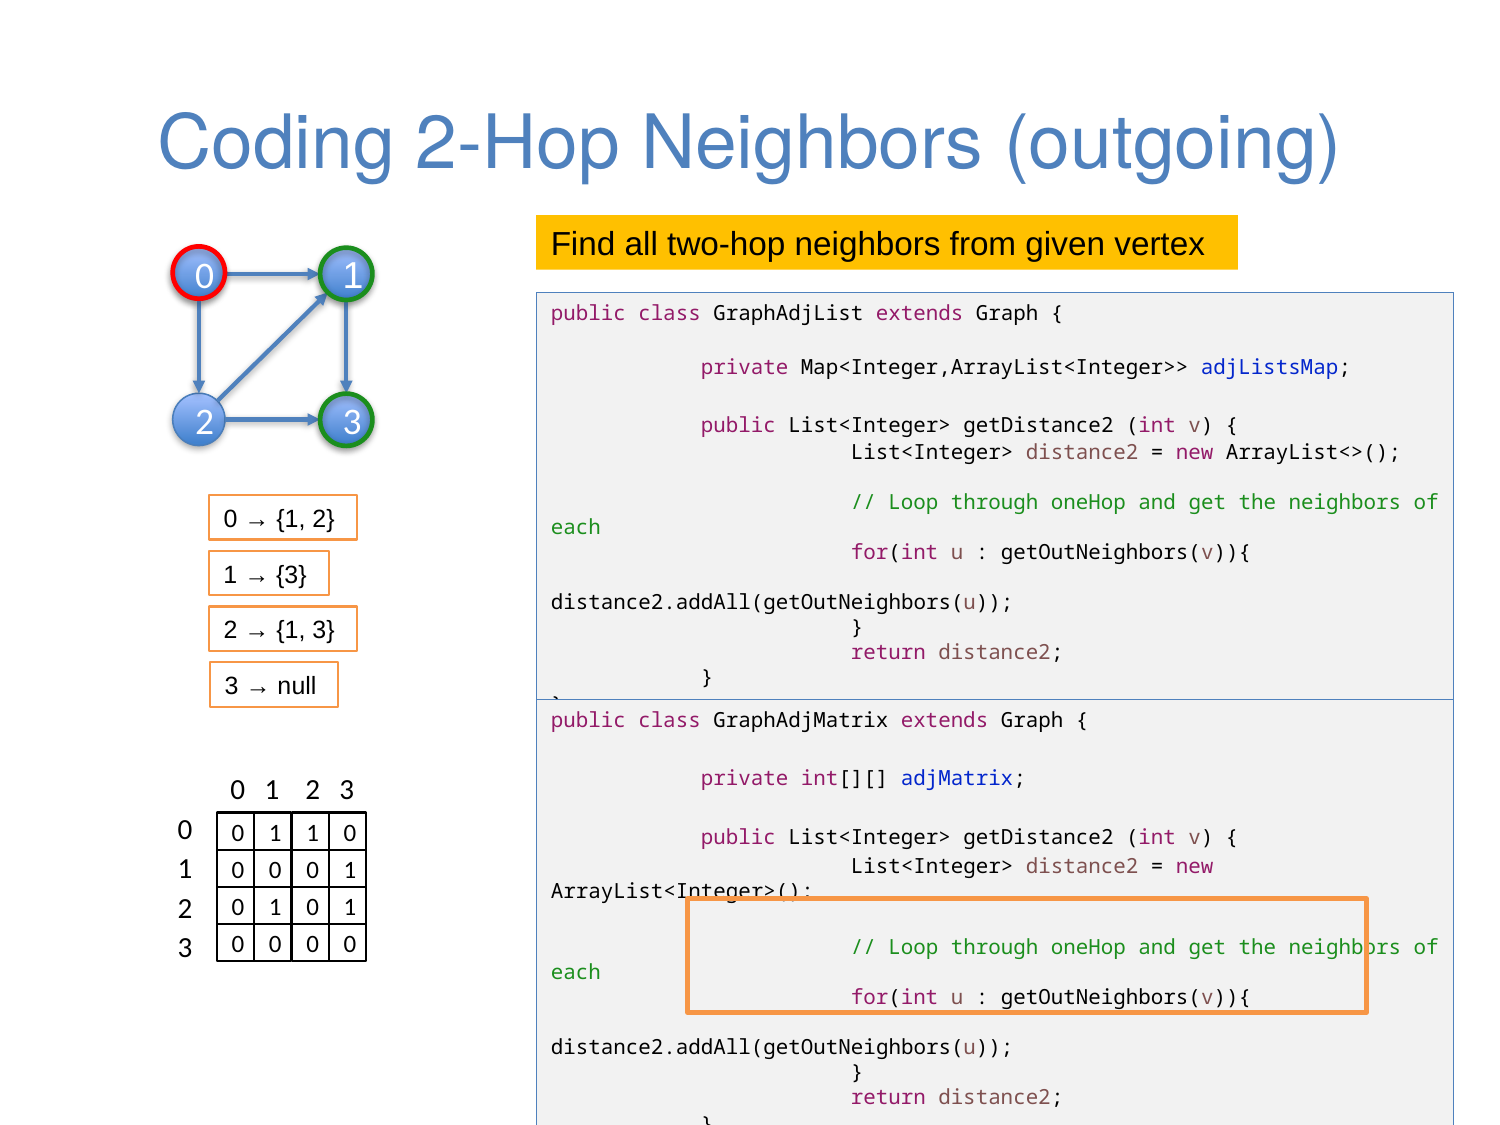

# Coding 2-Hop Neighbors (outgoing)
Find all two-hop neighbors from given vertex

0
1
public class GraphAdjList extends Graph {
	private Map<Integer,ArrayList<Integer>> adjListsMap;

	public List<Integer> getDistance2 (int v) {
		List<Integer> distance2 = new ArrayList<>();

		// Loop through oneHop and get the neighbors of each
		for(int u : getOutNeighbors(v)){
			distance2.addAll(getOutNeighbors(u));
		}
		return distance2;
	}
}
2
3

0 → {1, 2}
1 → {3}
2 → {1, 3}
3 → null
public class GraphAdjMatrix extends Graph {

	private int[][] adjMatrix;

	public List<Integer> getDistance2 (int v) {
		List<Integer> distance2 = new ArrayList<Integer>();

		// Loop through oneHop and get the neighbors of each
		for(int u : getOutNeighbors(v)){
			distance2.addAll(getOutNeighbors(u));
		}
		return distance2;
	}
}
0   1    2   3
0
1
2
3
0
1
1
0
0
0
0
1
0
1
0
1

0
0
0
0